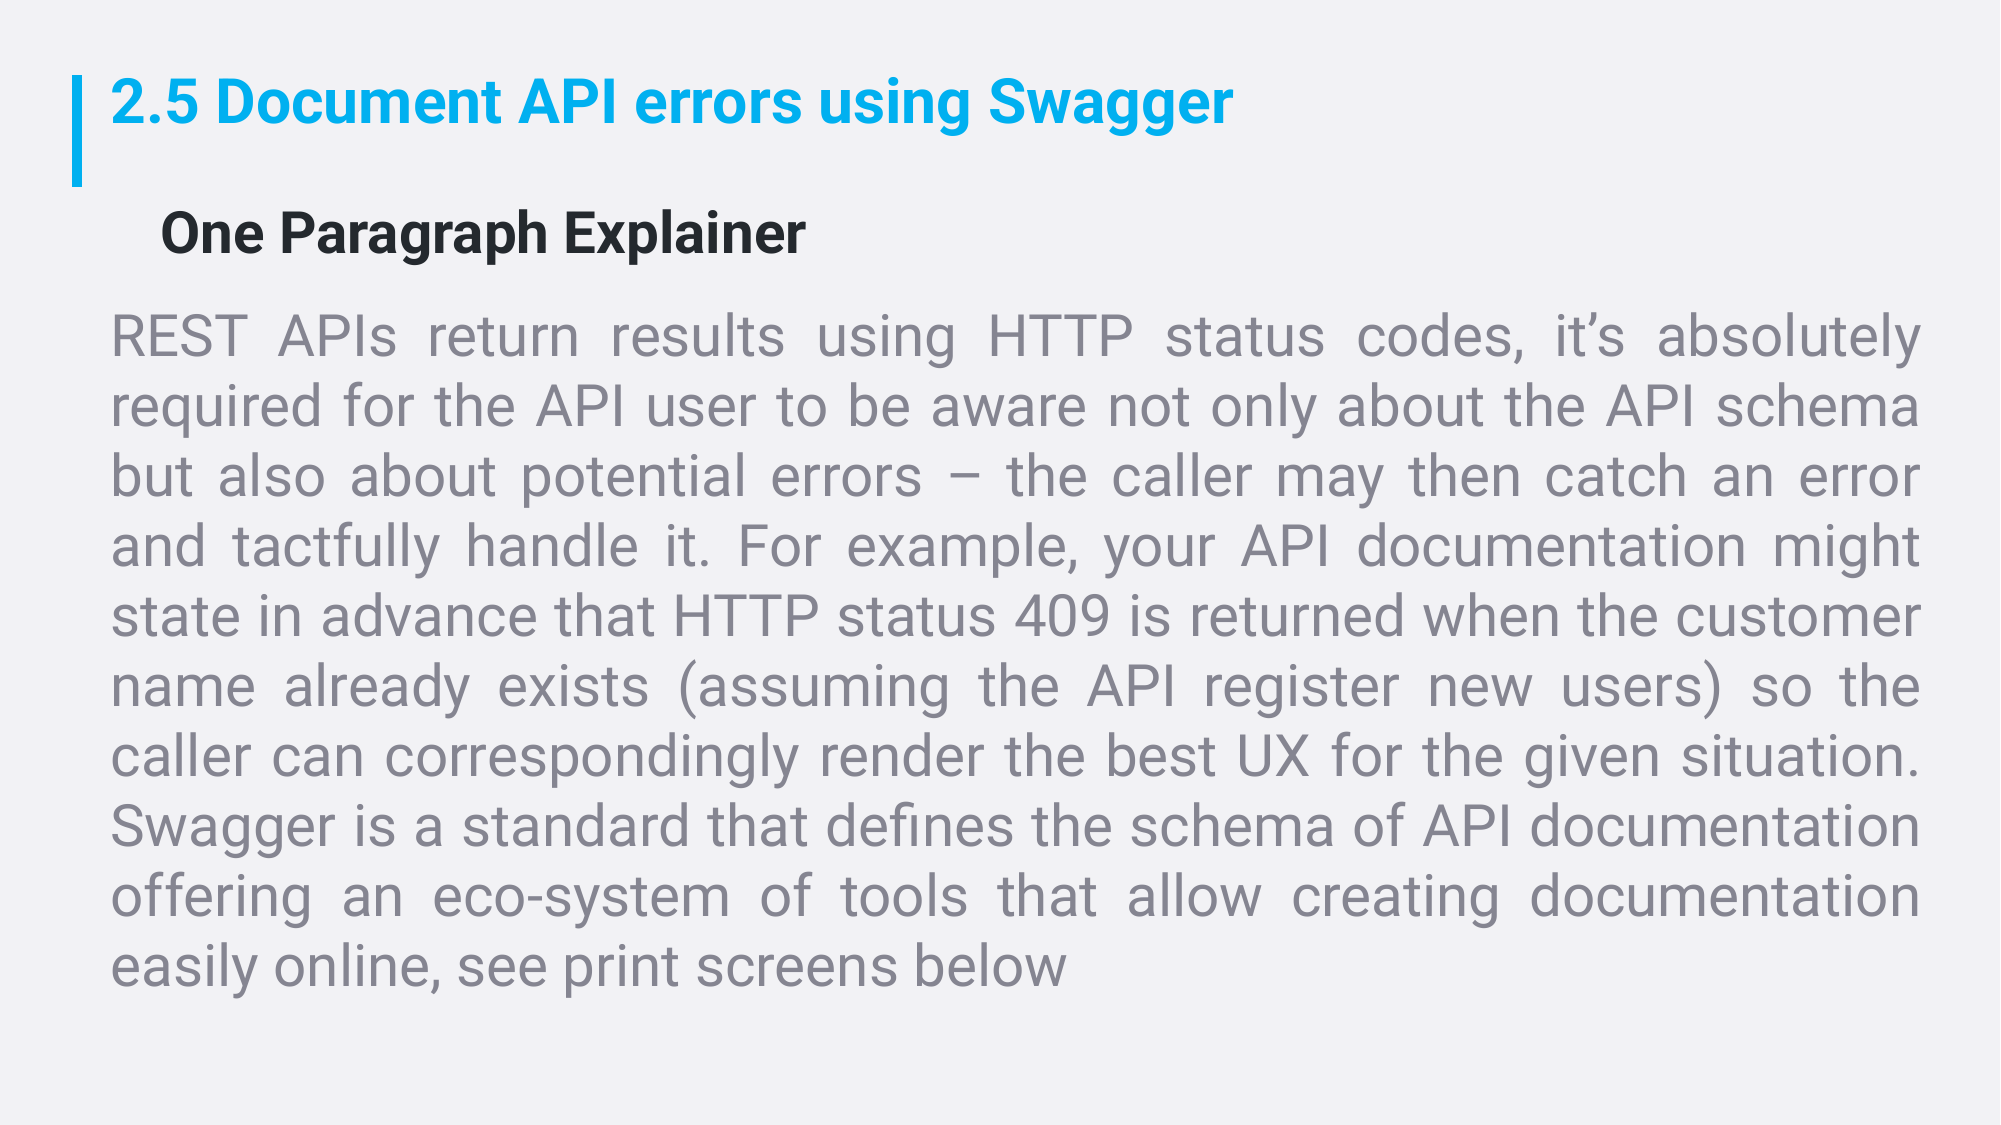

# 2.5 Document API errors using Swagger
One Paragraph Explainer
REST APIs return results using HTTP status codes, it’s absolutely required for the API user to be aware not only about the API schema but also about potential errors – the caller may then catch an error and tactfully handle it. For example, your API documentation might state in advance that HTTP status 409 is returned when the customer name already exists (assuming the API register new users) so the caller can correspondingly render the best UX for the given situation. Swagger is a standard that defines the schema of API documentation offering an eco-system of tools that allow creating documentation easily online, see print screens below